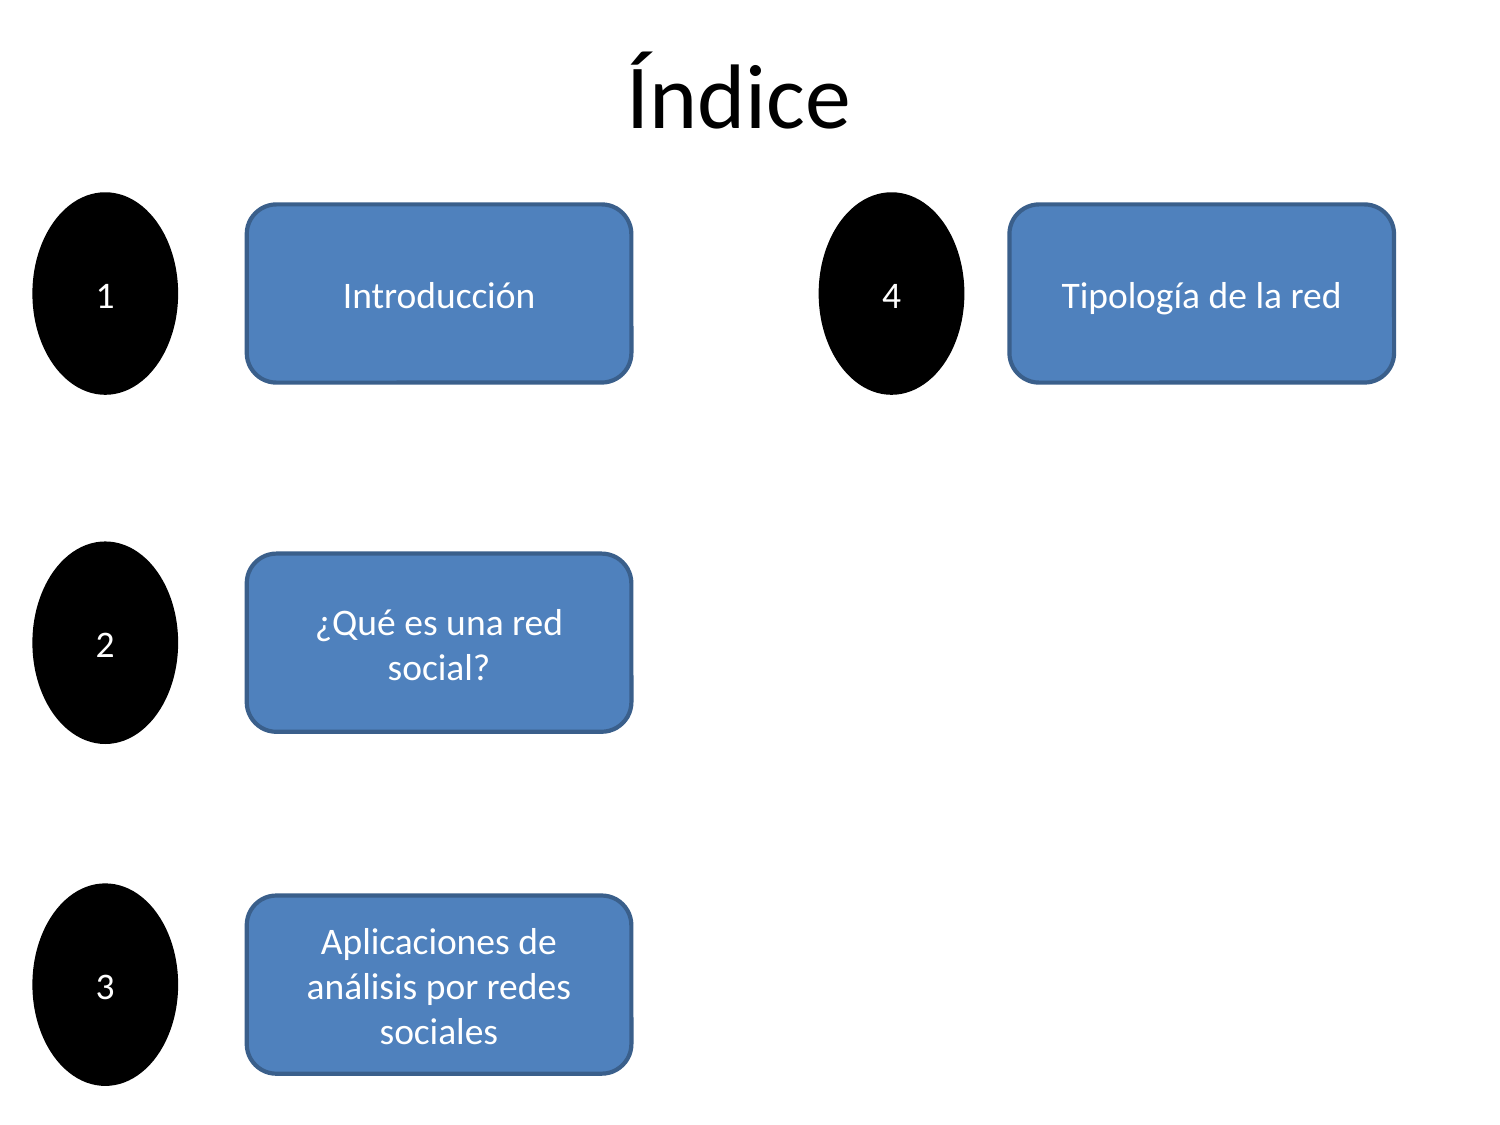

# Índice
1
4
Introducción
Tipología de la red
2
¿Qué es una red social?
3
Aplicaciones de análisis por redes sociales